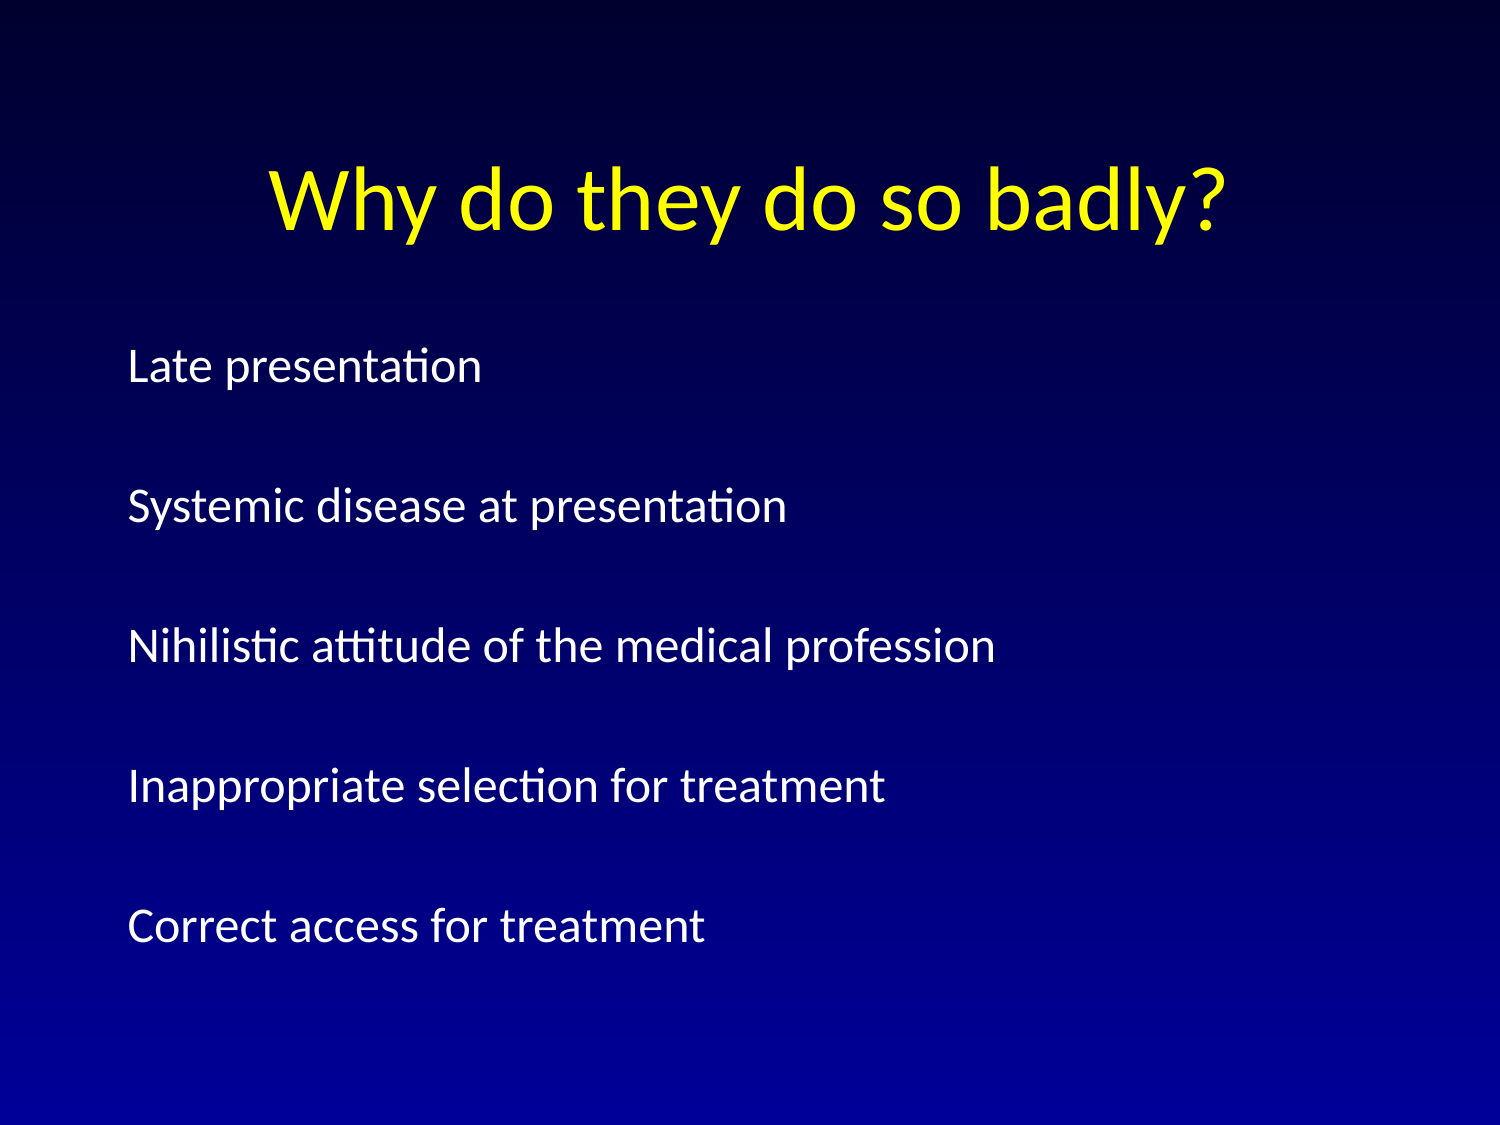

# Why do they do so badly?
Late presentation

Systemic disease at presentation

Nihilistic attitude of the medical profession

Inappropriate selection for treatment

Correct access for treatment